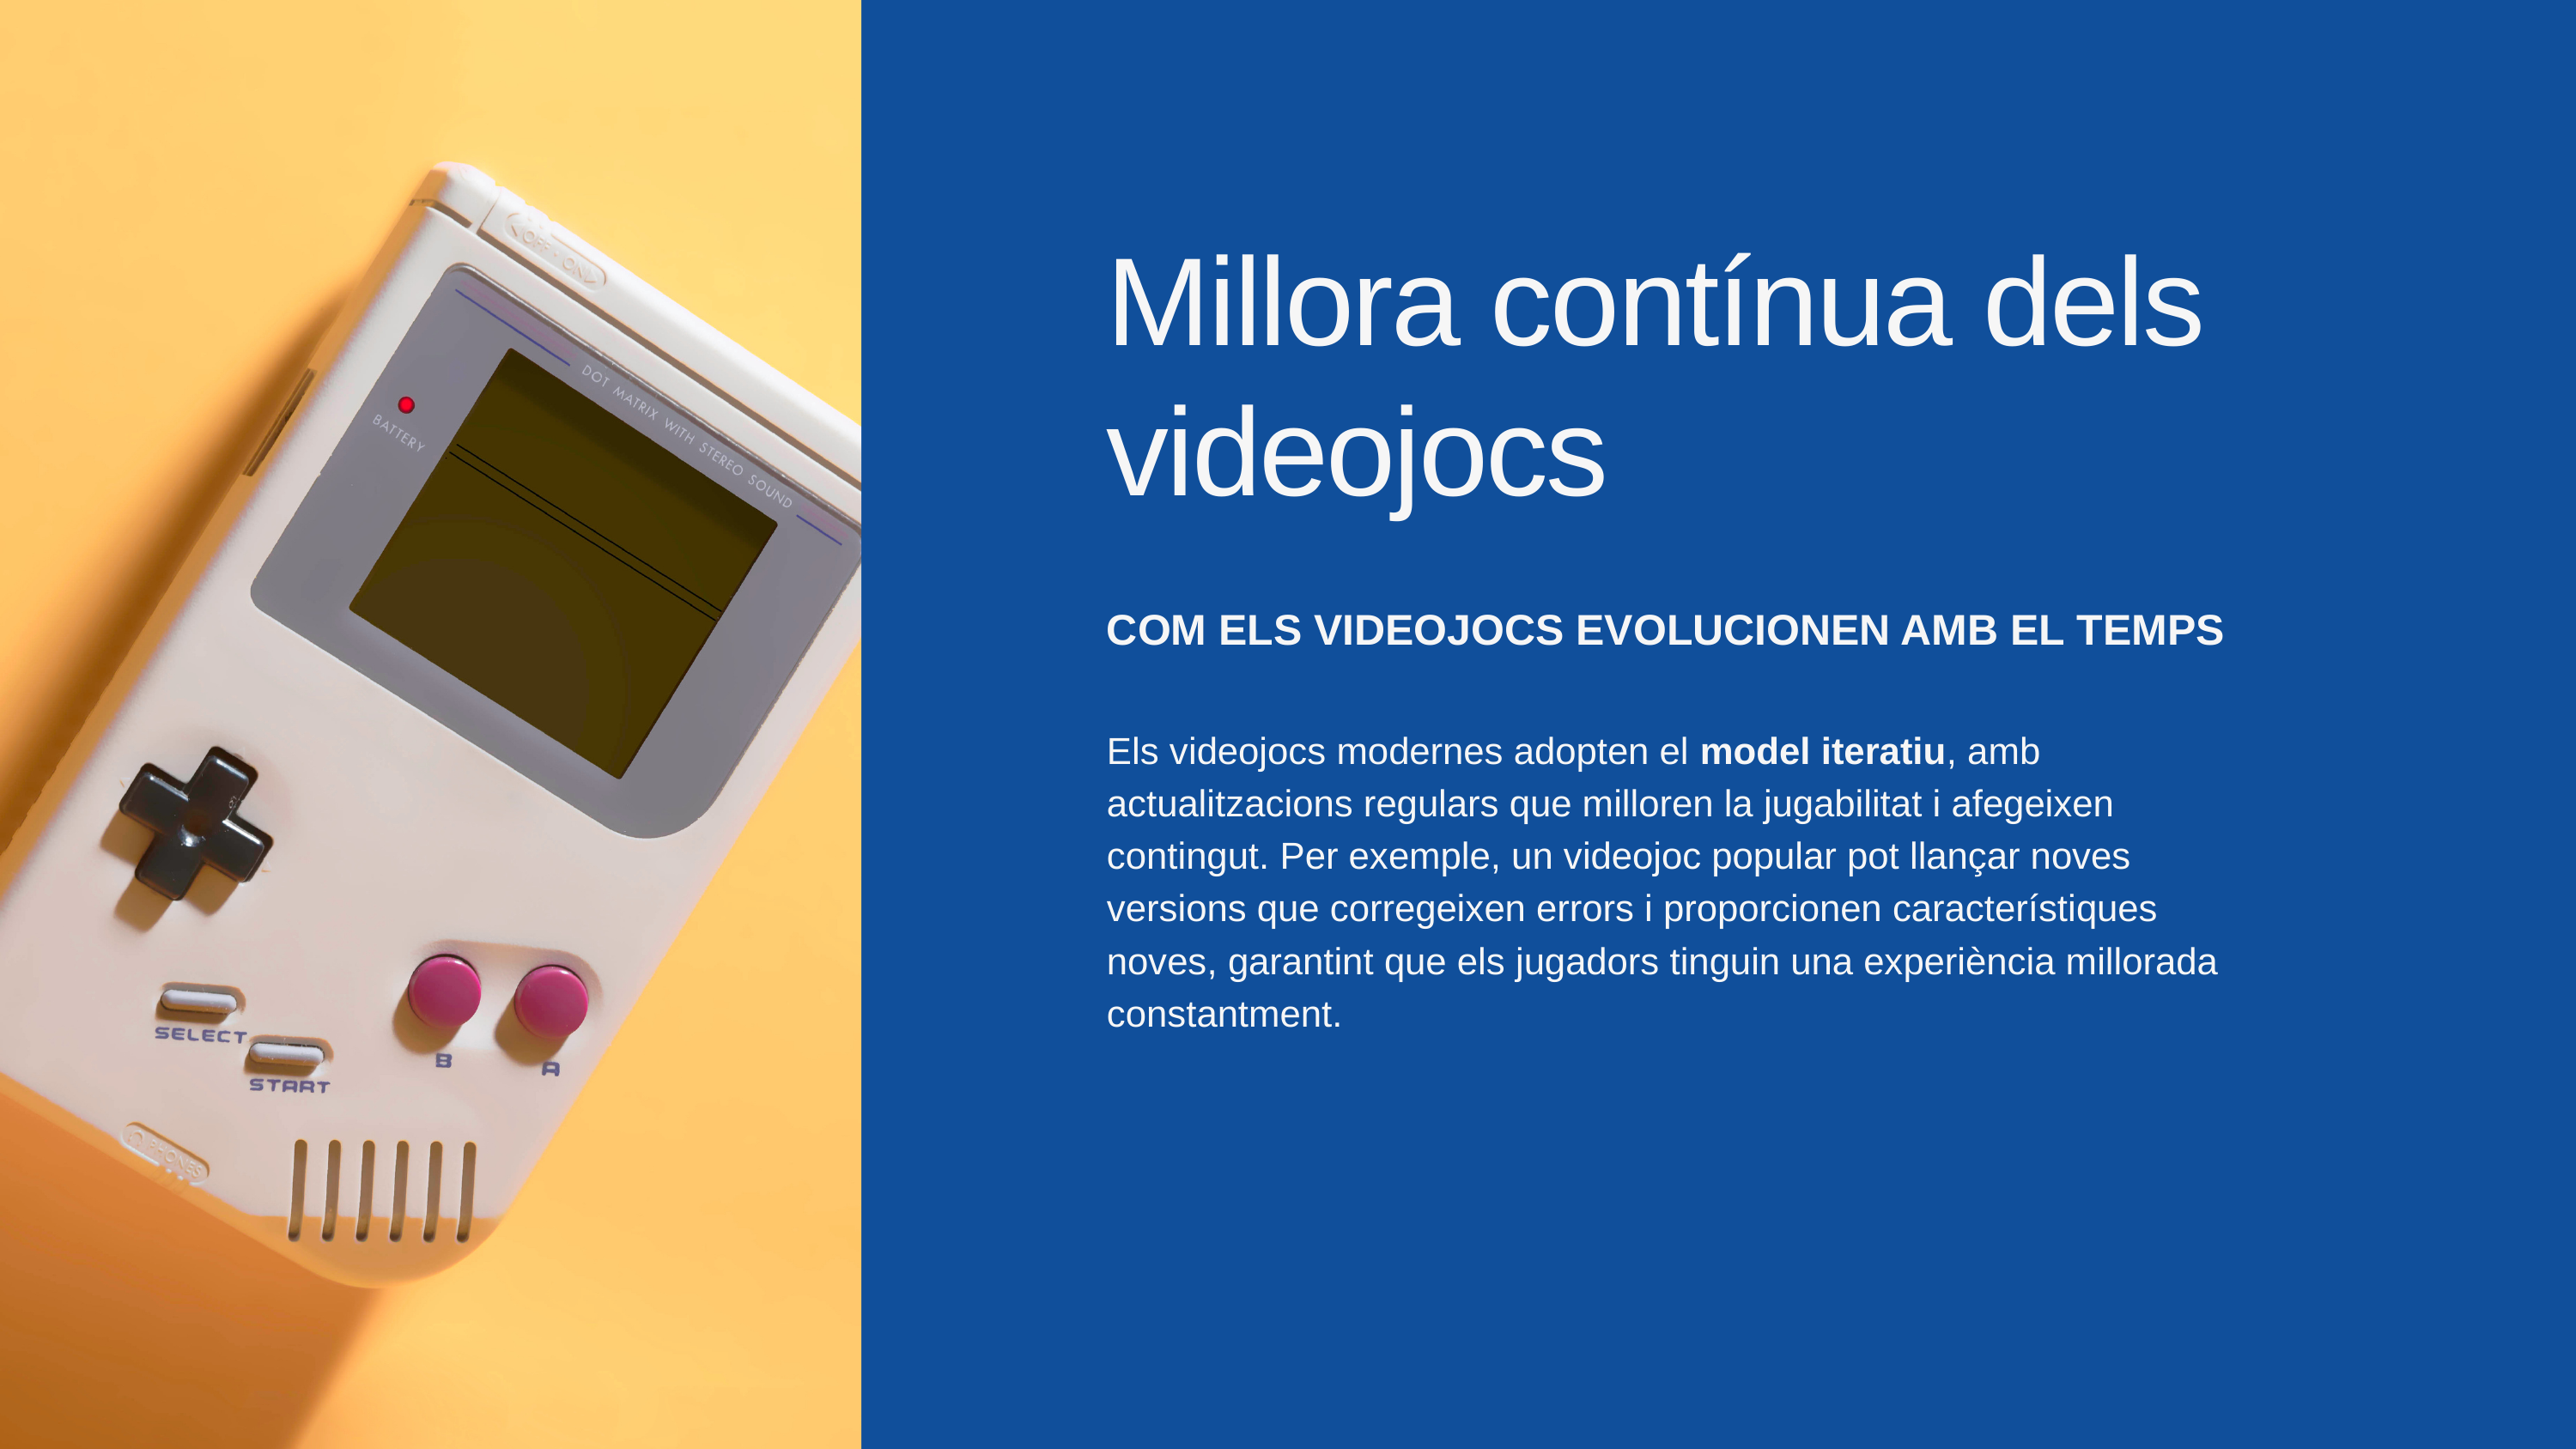

Millora contínua dels videojocs
COM ELS VIDEOJOCS EVOLUCIONEN AMB EL TEMPS
Els videojocs modernes adopten el model iteratiu, amb actualitzacions regulars que milloren la jugabilitat i afegeixen contingut. Per exemple, un videojoc popular pot llançar noves versions que corregeixen errors i proporcionen característiques noves, garantint que els jugadors tinguin una experiència millorada constantment.